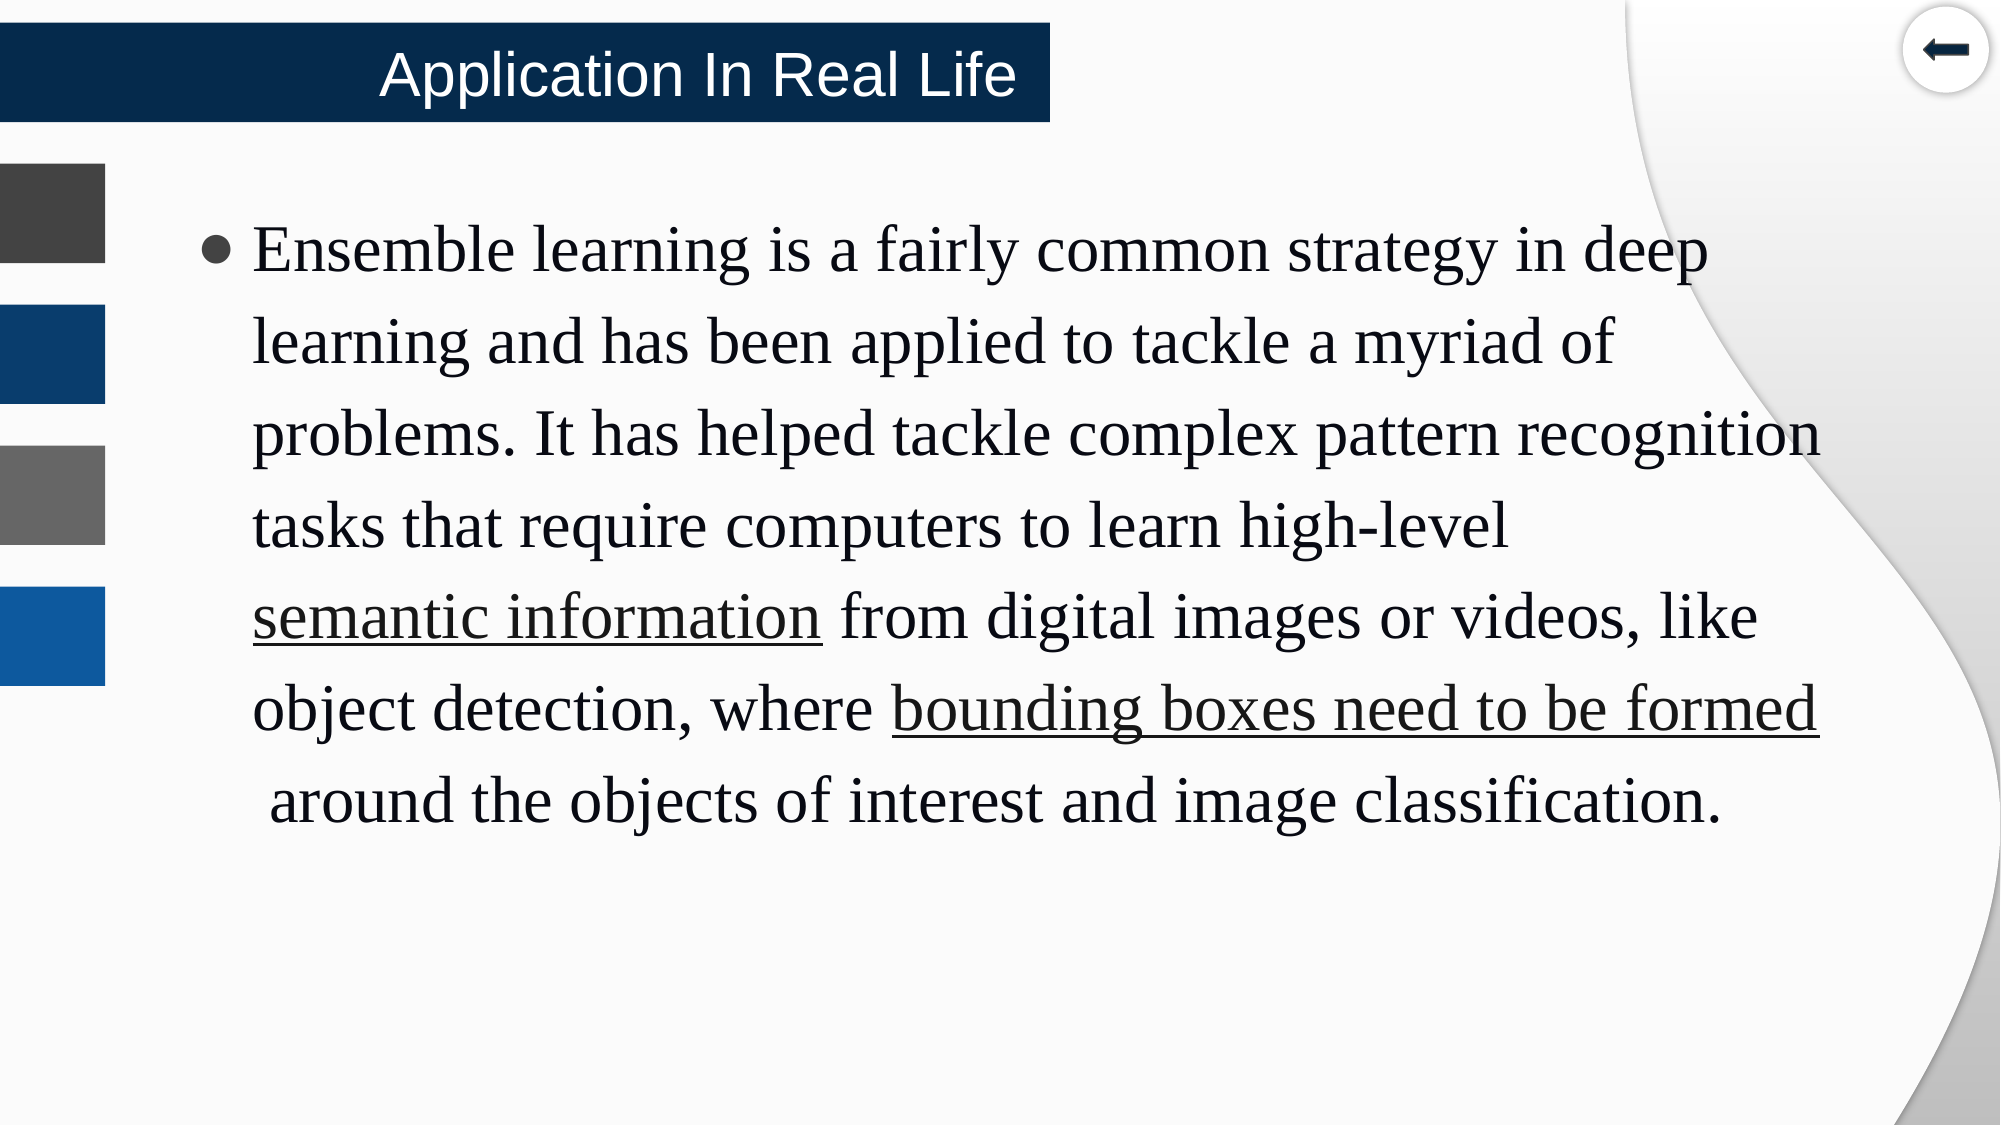

Application In Real Life
Ensemble learning is a fairly common strategy in deep learning and has been applied to tackle a myriad of problems. It has helped tackle complex pattern recognition tasks that require computers to learn high-level semantic information from digital images or videos, like object detection, where bounding boxes need to be formed around the objects of interest and image classification.